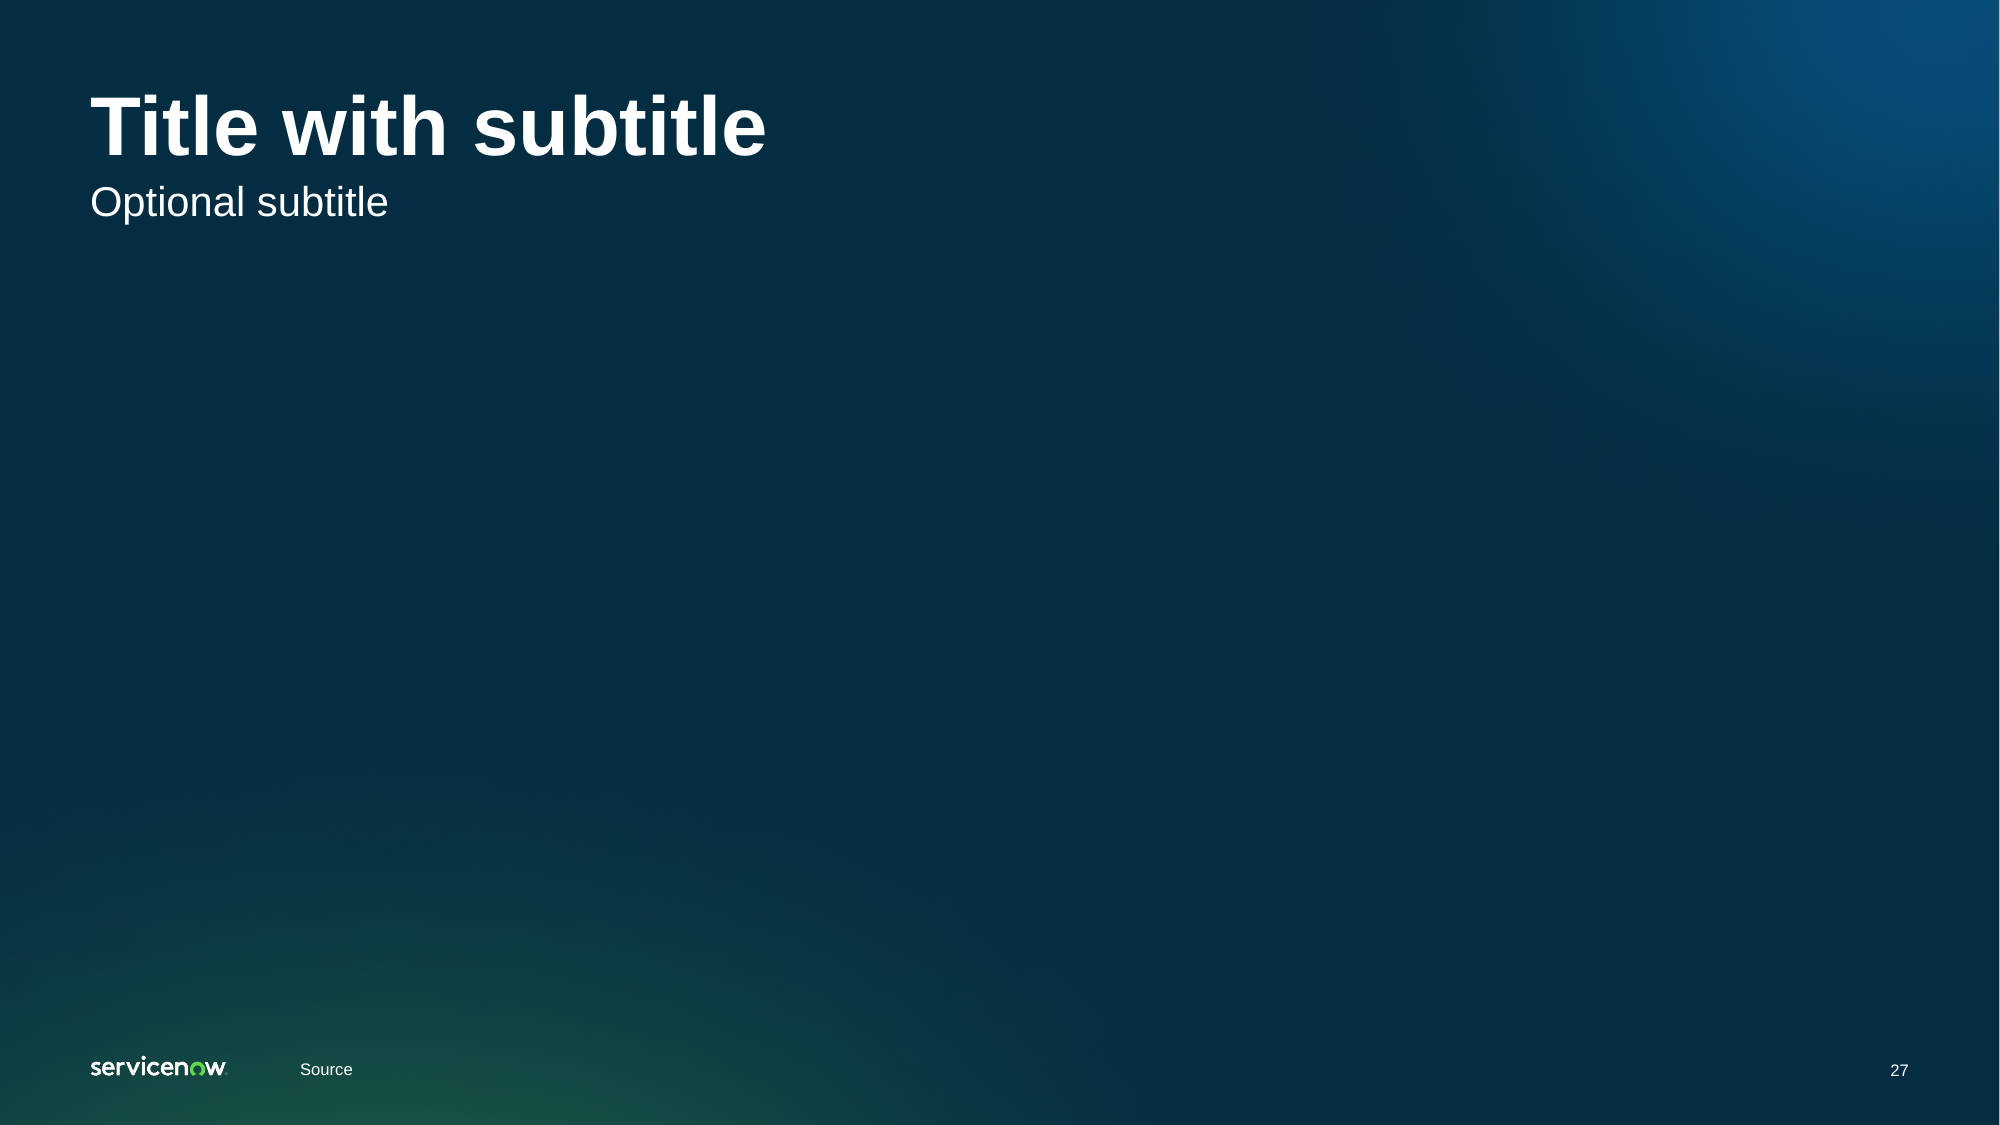

# Title with subtitle
Optional subtitle
Source